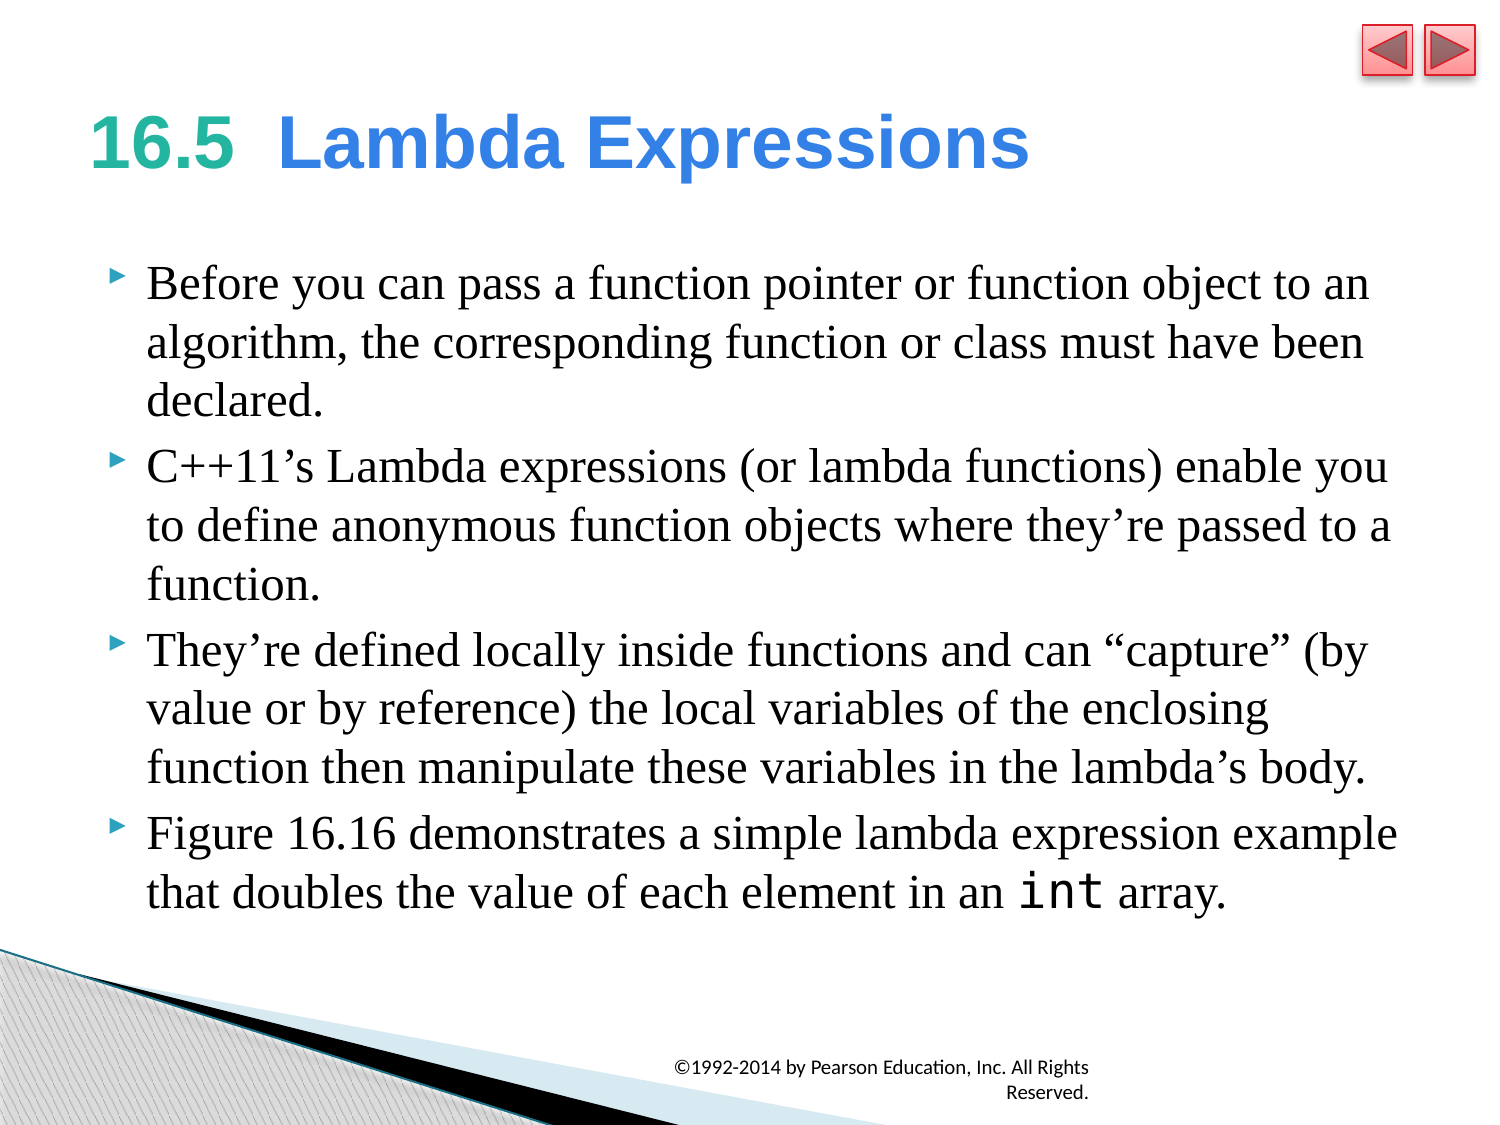

# 16.5  Lambda Expressions
Before you can pass a function pointer or function object to an algorithm, the corresponding function or class must have been declared.
C++11’s Lambda expressions (or lambda functions) enable you to define anonymous function objects where they’re passed to a function.
They’re defined locally inside functions and can “capture” (by value or by reference) the local variables of the enclosing function then manipulate these variables in the lambda’s body.
Figure 16.16 demonstrates a simple lambda expression example that doubles the value of each element in an int array.
©1992-2014 by Pearson Education, Inc. All Rights Reserved.